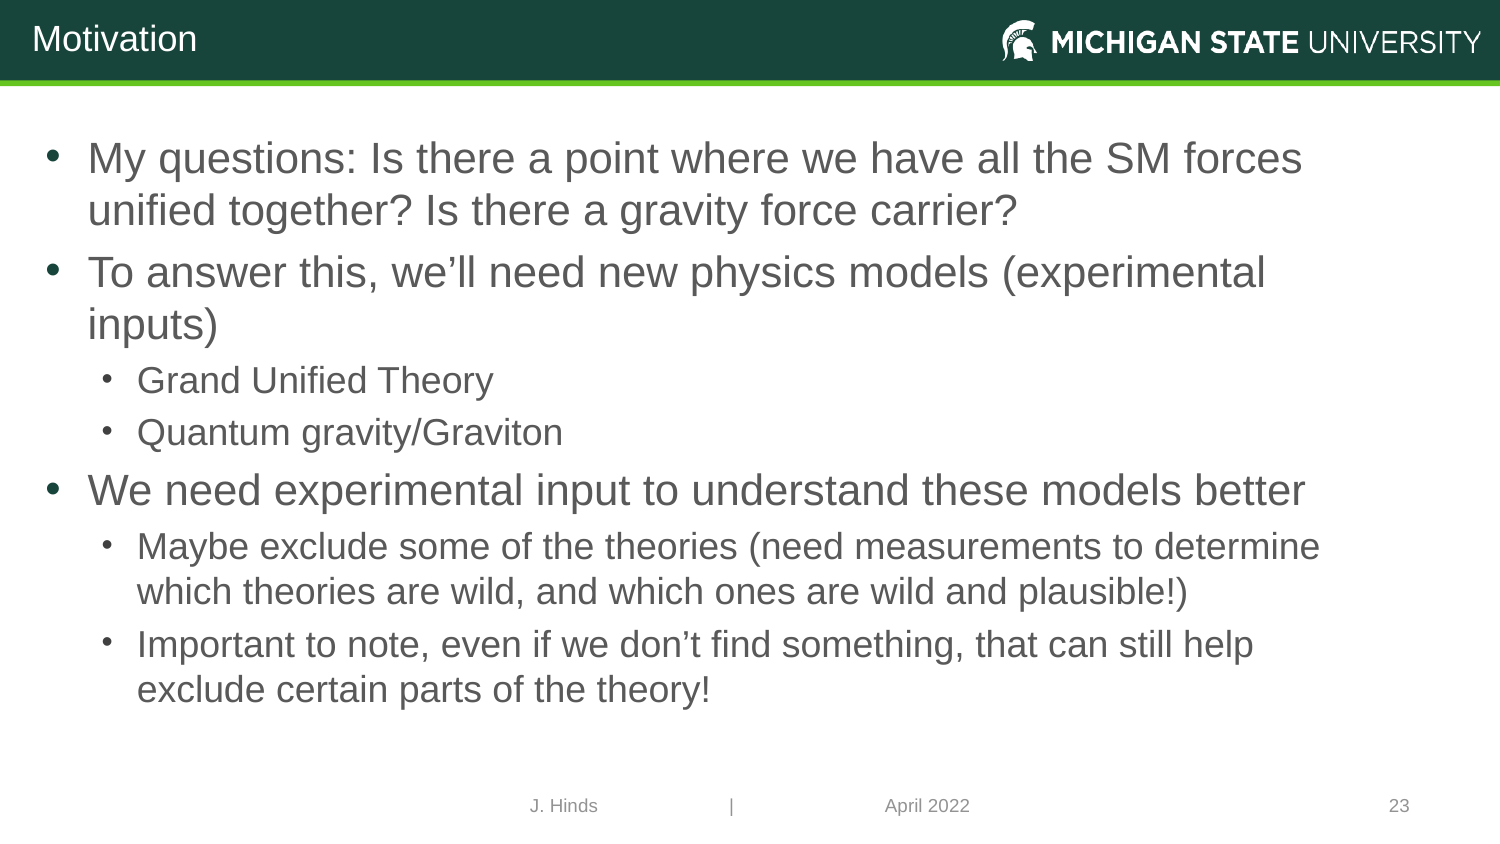

# Motivation
My questions: Is there a point where we have all the SM forces unified together? Is there a gravity force carrier?
To answer this, we’ll need new physics models (experimental inputs)
Grand Unified Theory
Quantum gravity/Graviton
We need experimental input to understand these models better
Maybe exclude some of the theories (need measurements to determine which theories are wild, and which ones are wild and plausible!)
Important to note, even if we don’t find something, that can still help exclude certain parts of the theory!

J. Hinds                         |                             April 2022
23